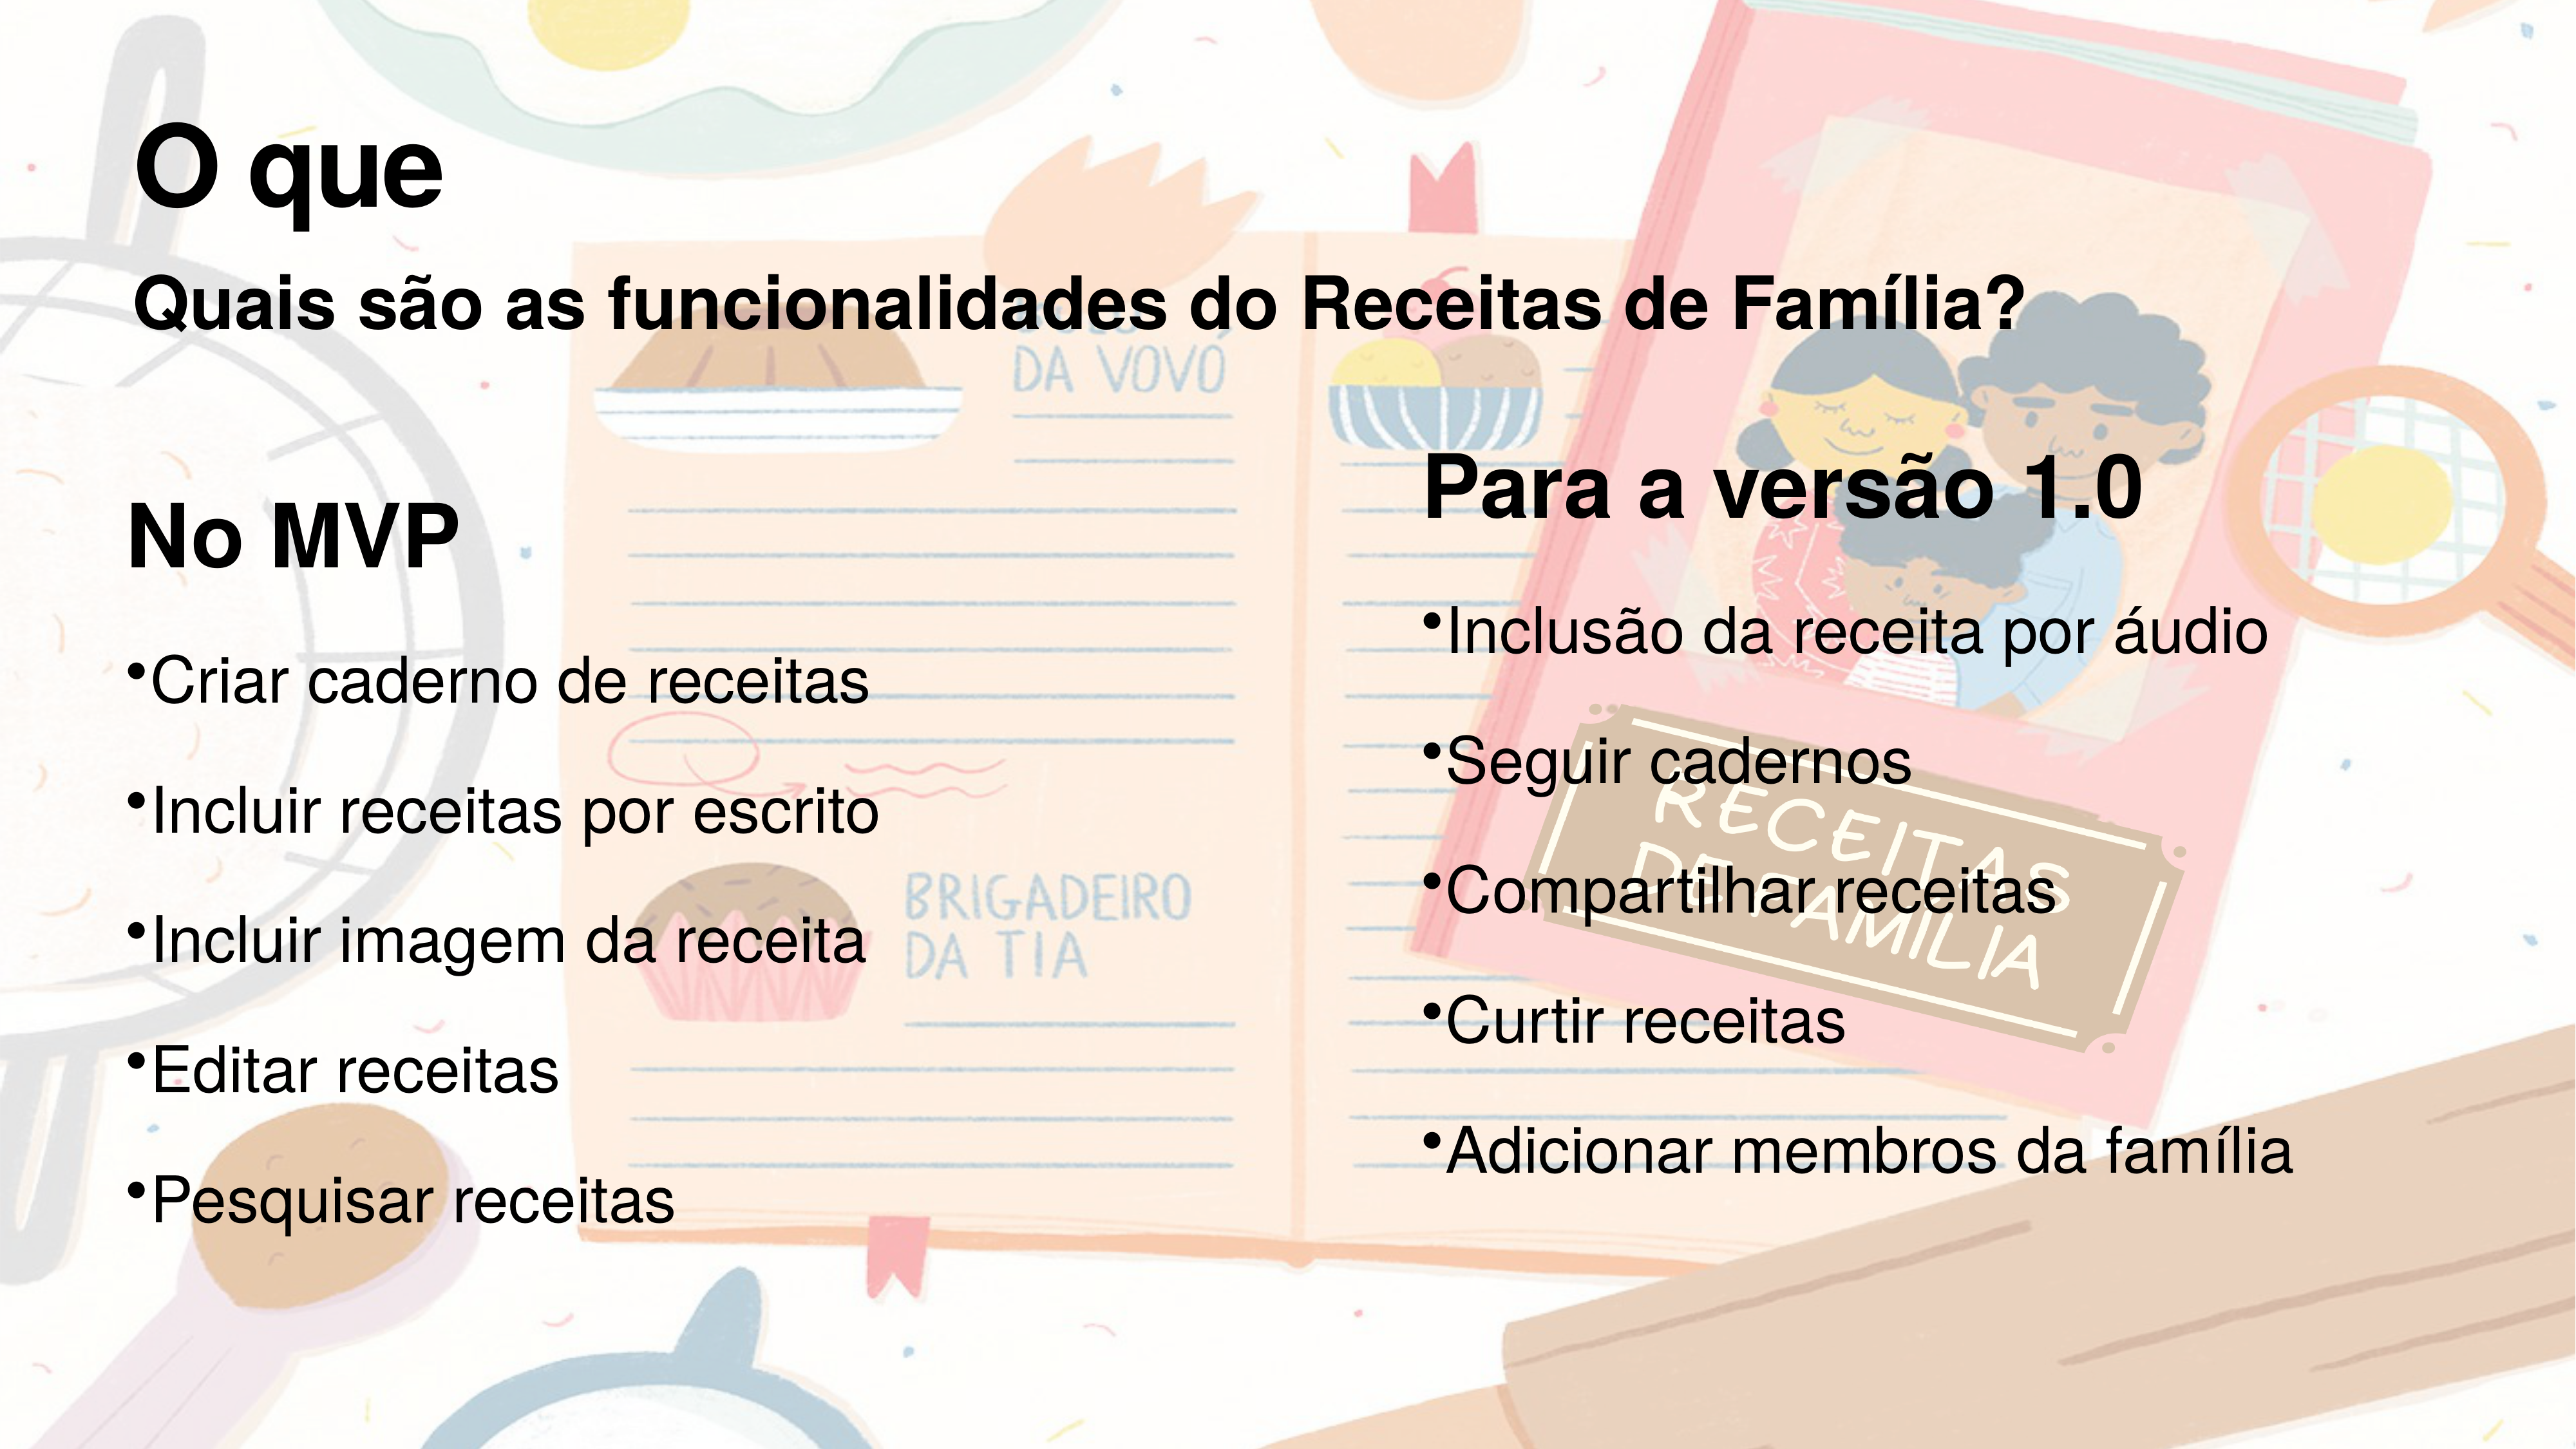

# O que
Quais são as funcionalidades do Receitas de Família?
Para a versão 1.0
Inclusão da receita por áudio
Seguir cadernos
Compartilhar receitas
Curtir receitas
Adicionar membros da família
No MVP
Criar caderno de receitas
Incluir receitas por escrito
Incluir imagem da receita
Editar receitas
Pesquisar receitas